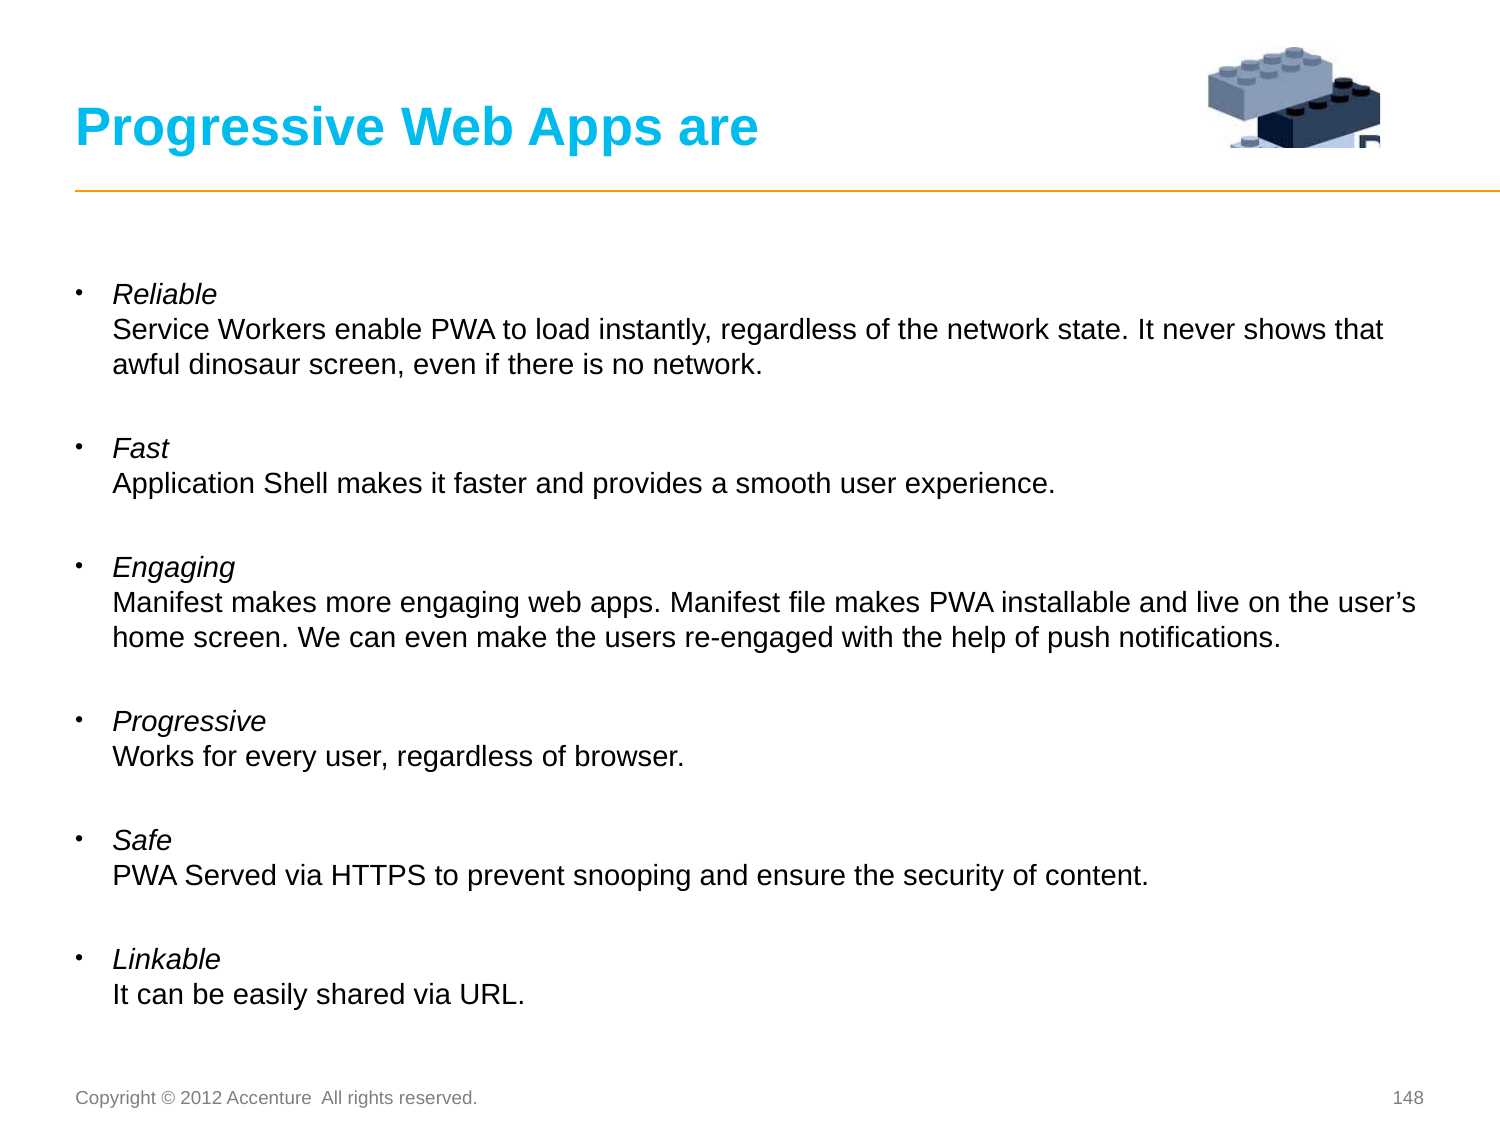

# Progressive Web Apps are

Reliable
Service Workers enable PWA to load instantly, regardless of the network state. It never shows that awful dinosaur screen, even if there is no network.
Fast
Application Shell makes it faster and provides a smooth user experience.
Engaging
Manifest makes more engaging web apps. Manifest file makes PWA installable and live on the user’s home screen. We can even make the users re-engaged with the help of push notifications.
Progressive
Works for every user, regardless of browser.
Safe
PWA Served via HTTPS to prevent snooping and ensure the security of content.
Linkable
It can be easily shared via URL.